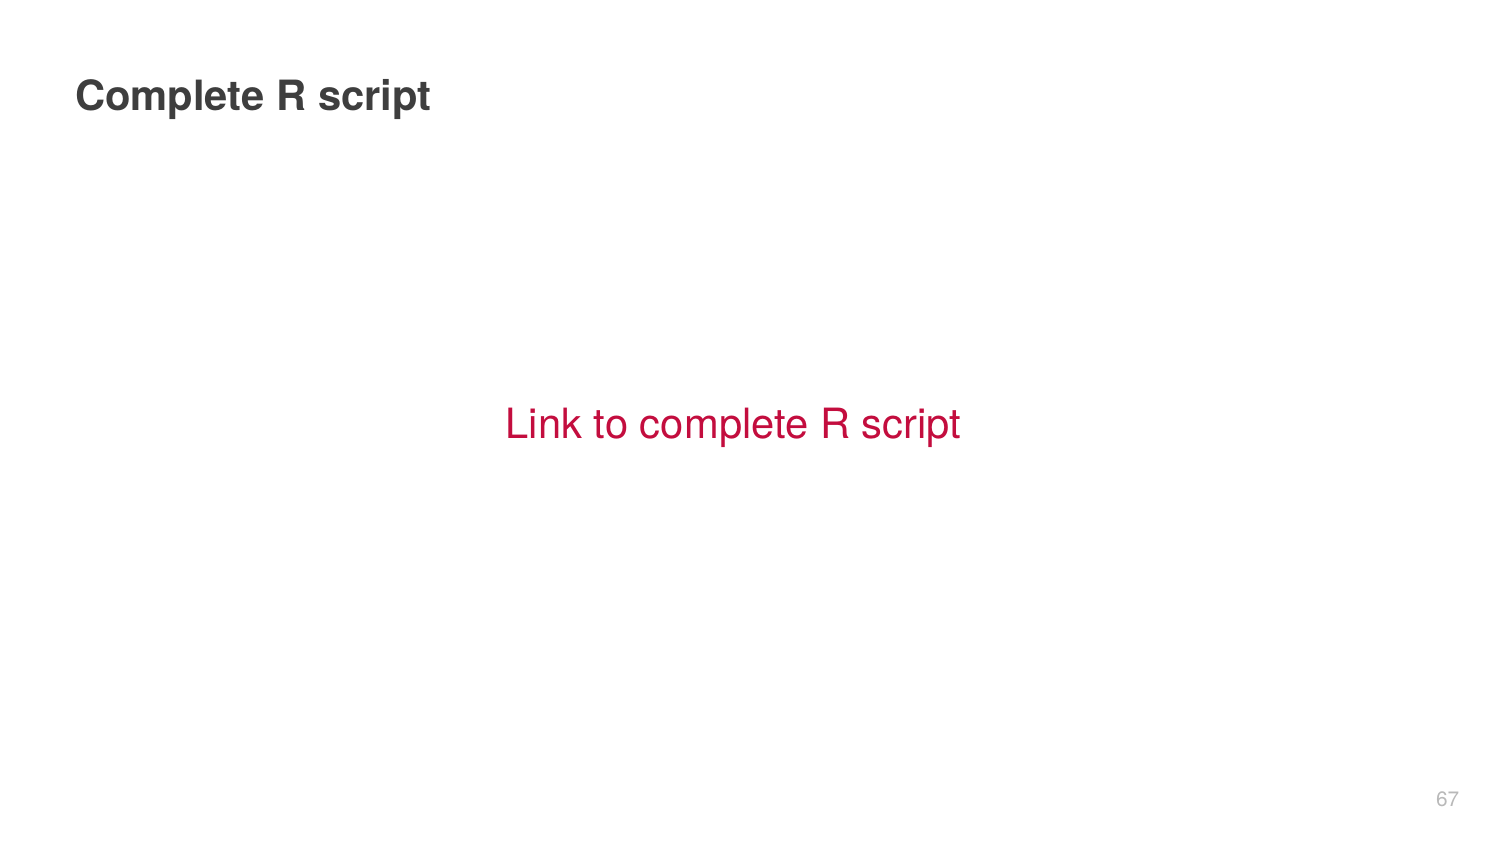

# Complete R script
Link to complete R script
67